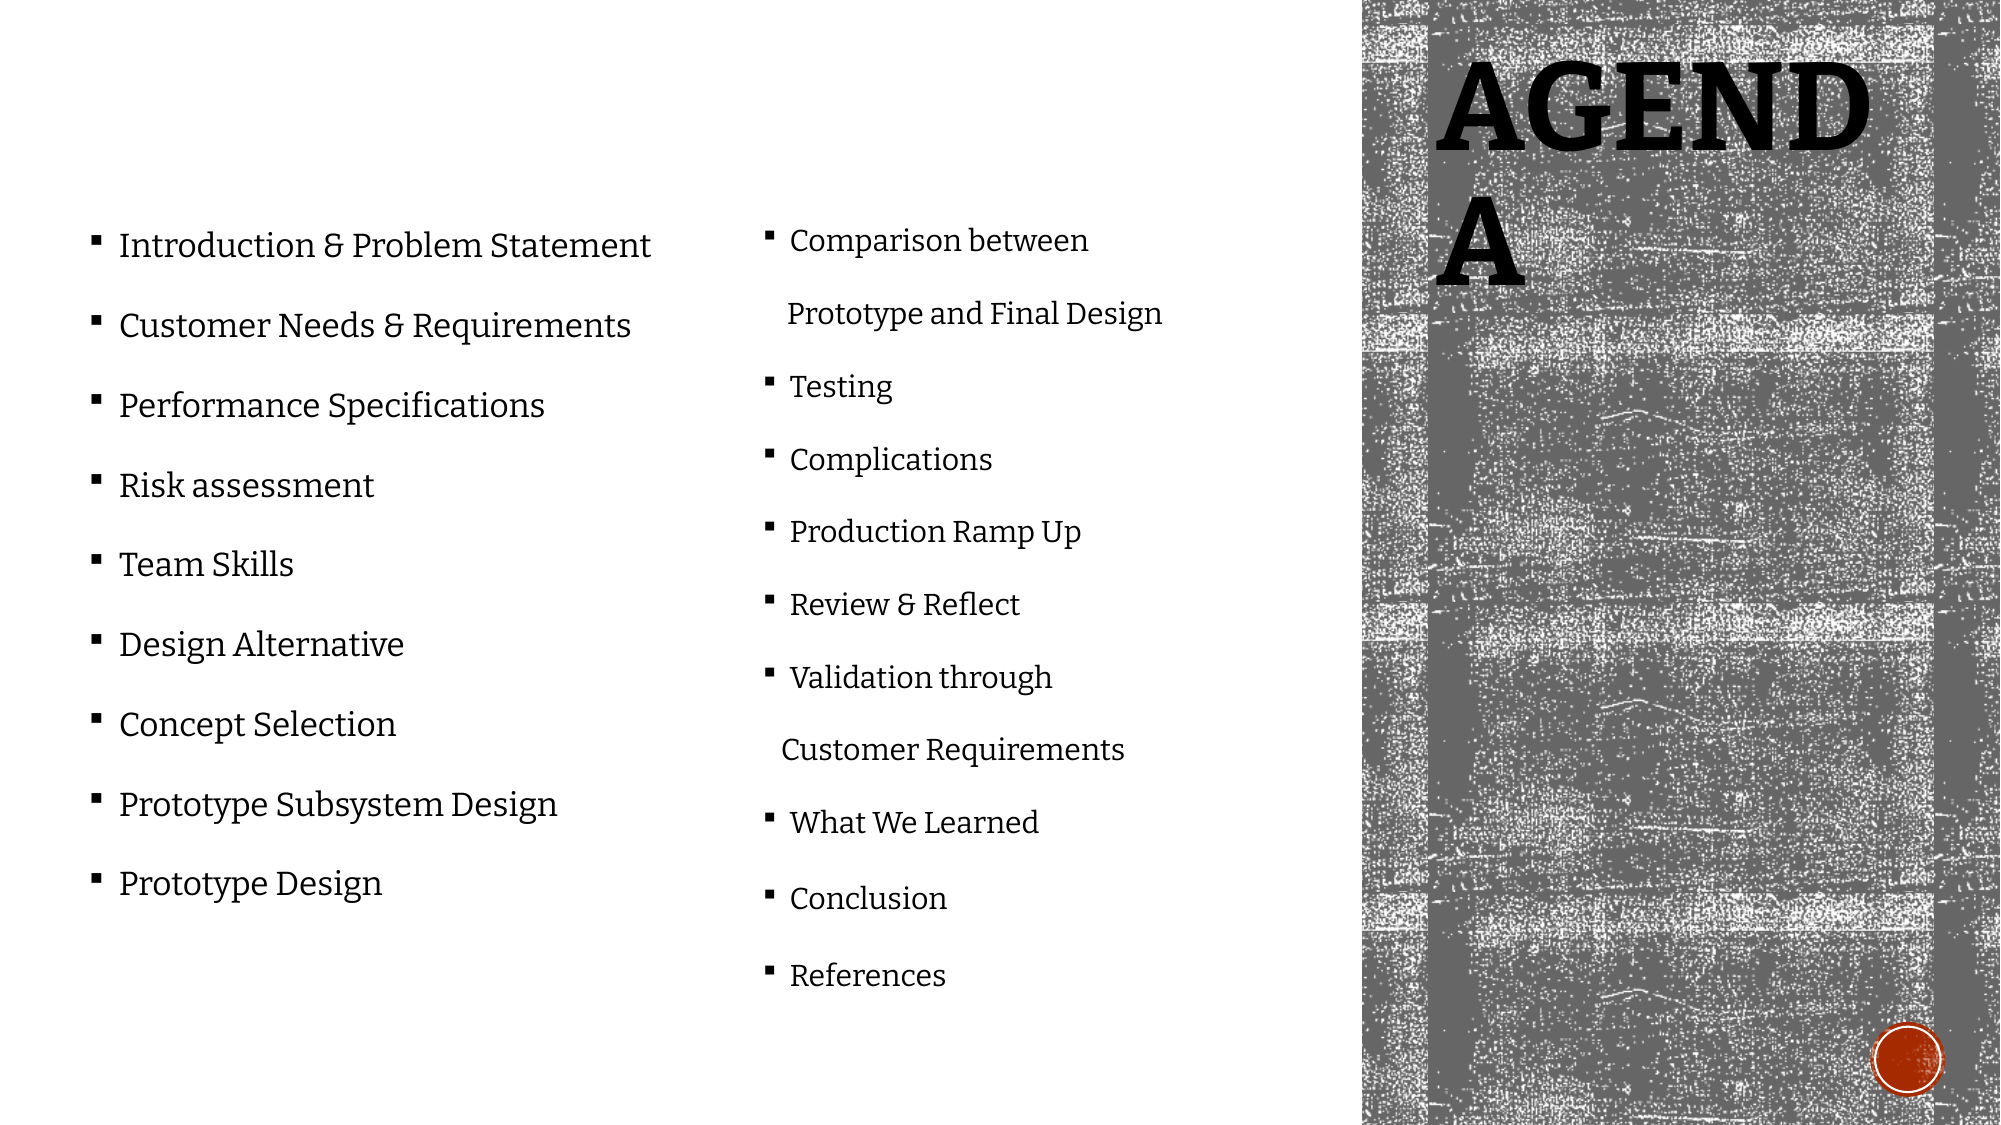

# Agenda
Introduction & Problem Statement
Customer Needs & Requirements
Performance Specifications
Risk assessment
Team Skills
Design Alternative
Concept Selection
Prototype Subsystem Design
Prototype Design

Comparison between
    Prototype and Final Design
Testing
Complications
Production Ramp Up
Review & Reflect
Validation through
   Customer Requirements
What We Learned
Conclusion
References